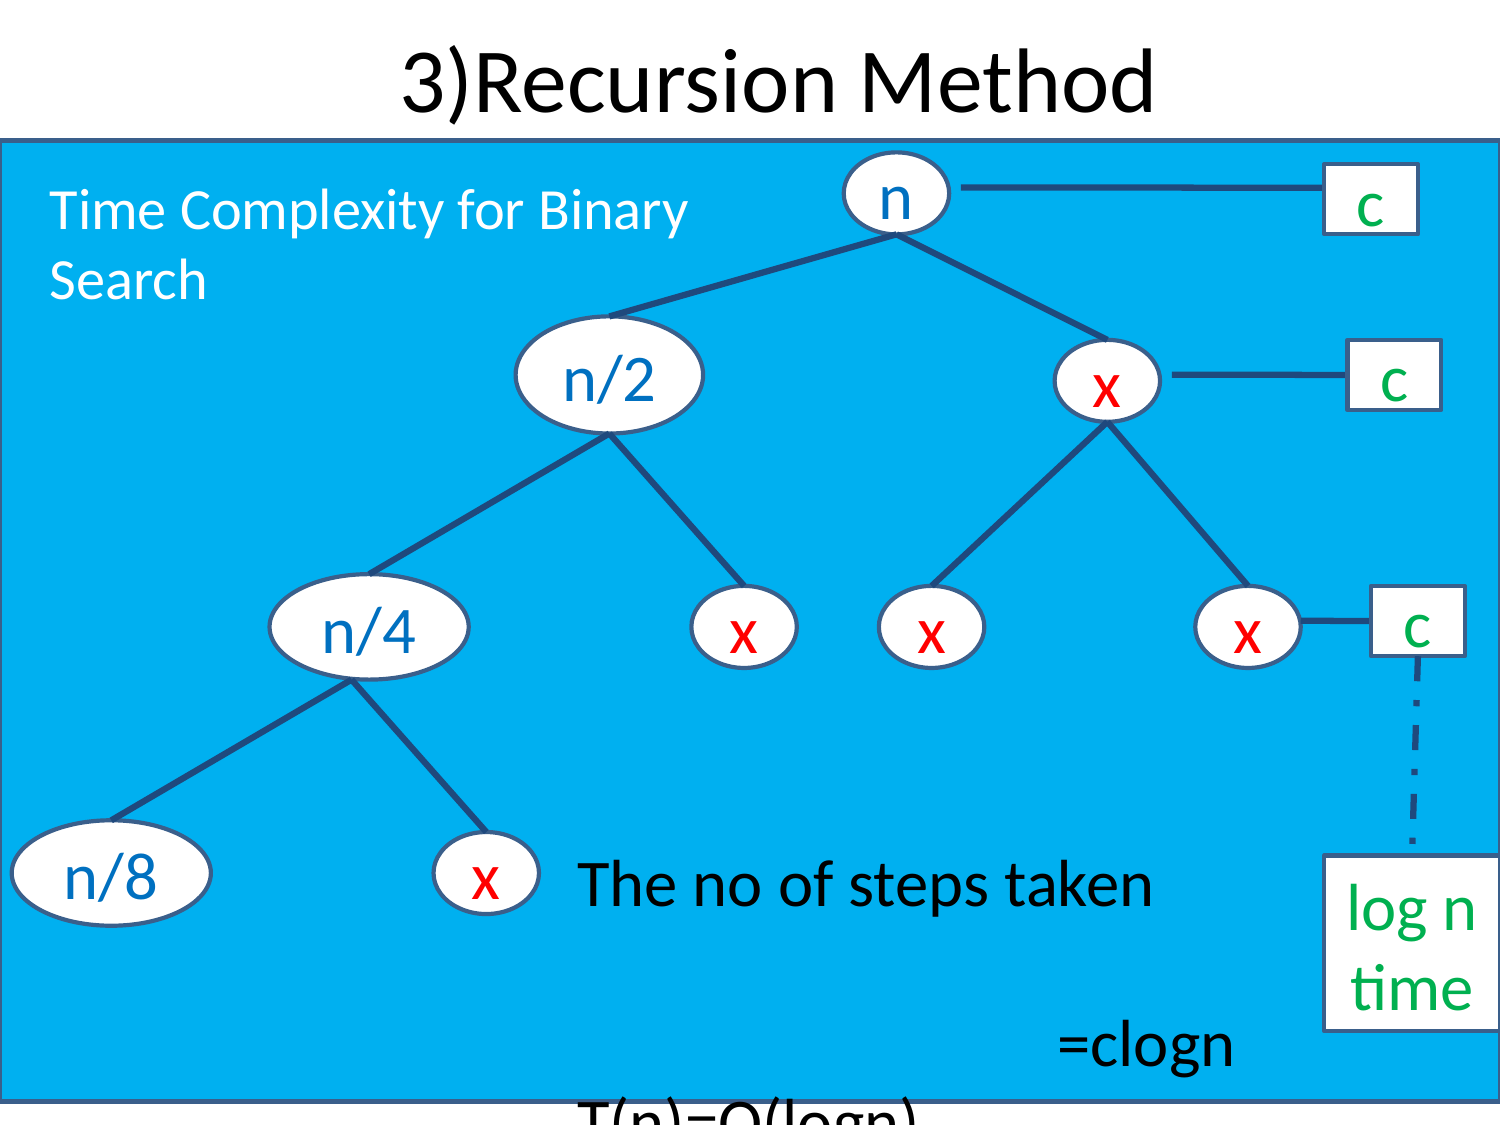

# 3)Recursion Method

n
Time Complexity for Binary Search
c
n/2
x
c
n/4
x
x
x
c
n/8
The no of steps taken
                                =clogn
T(n)=O(logn)
x
log n
time